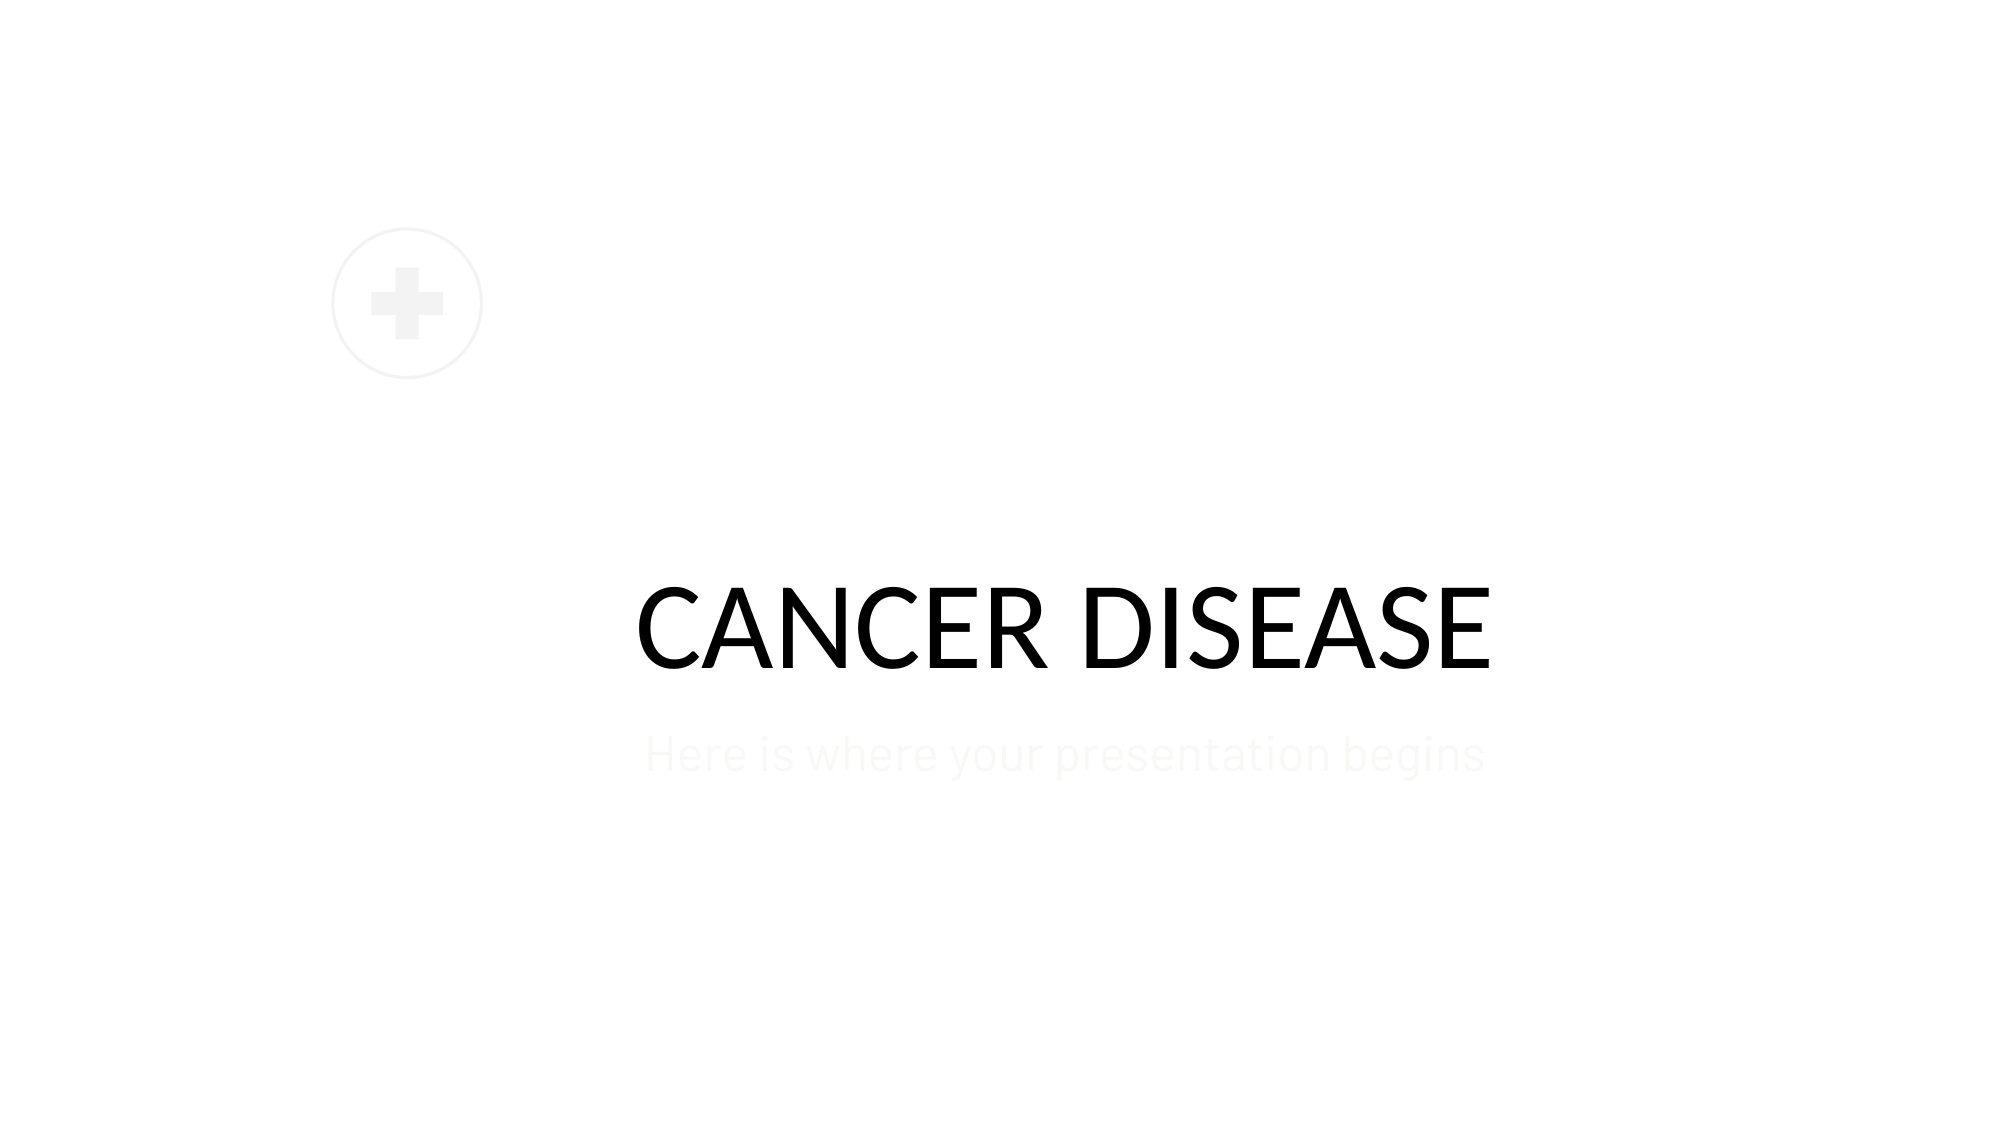

# CANCER DISEASE
Here is where your presentation begins